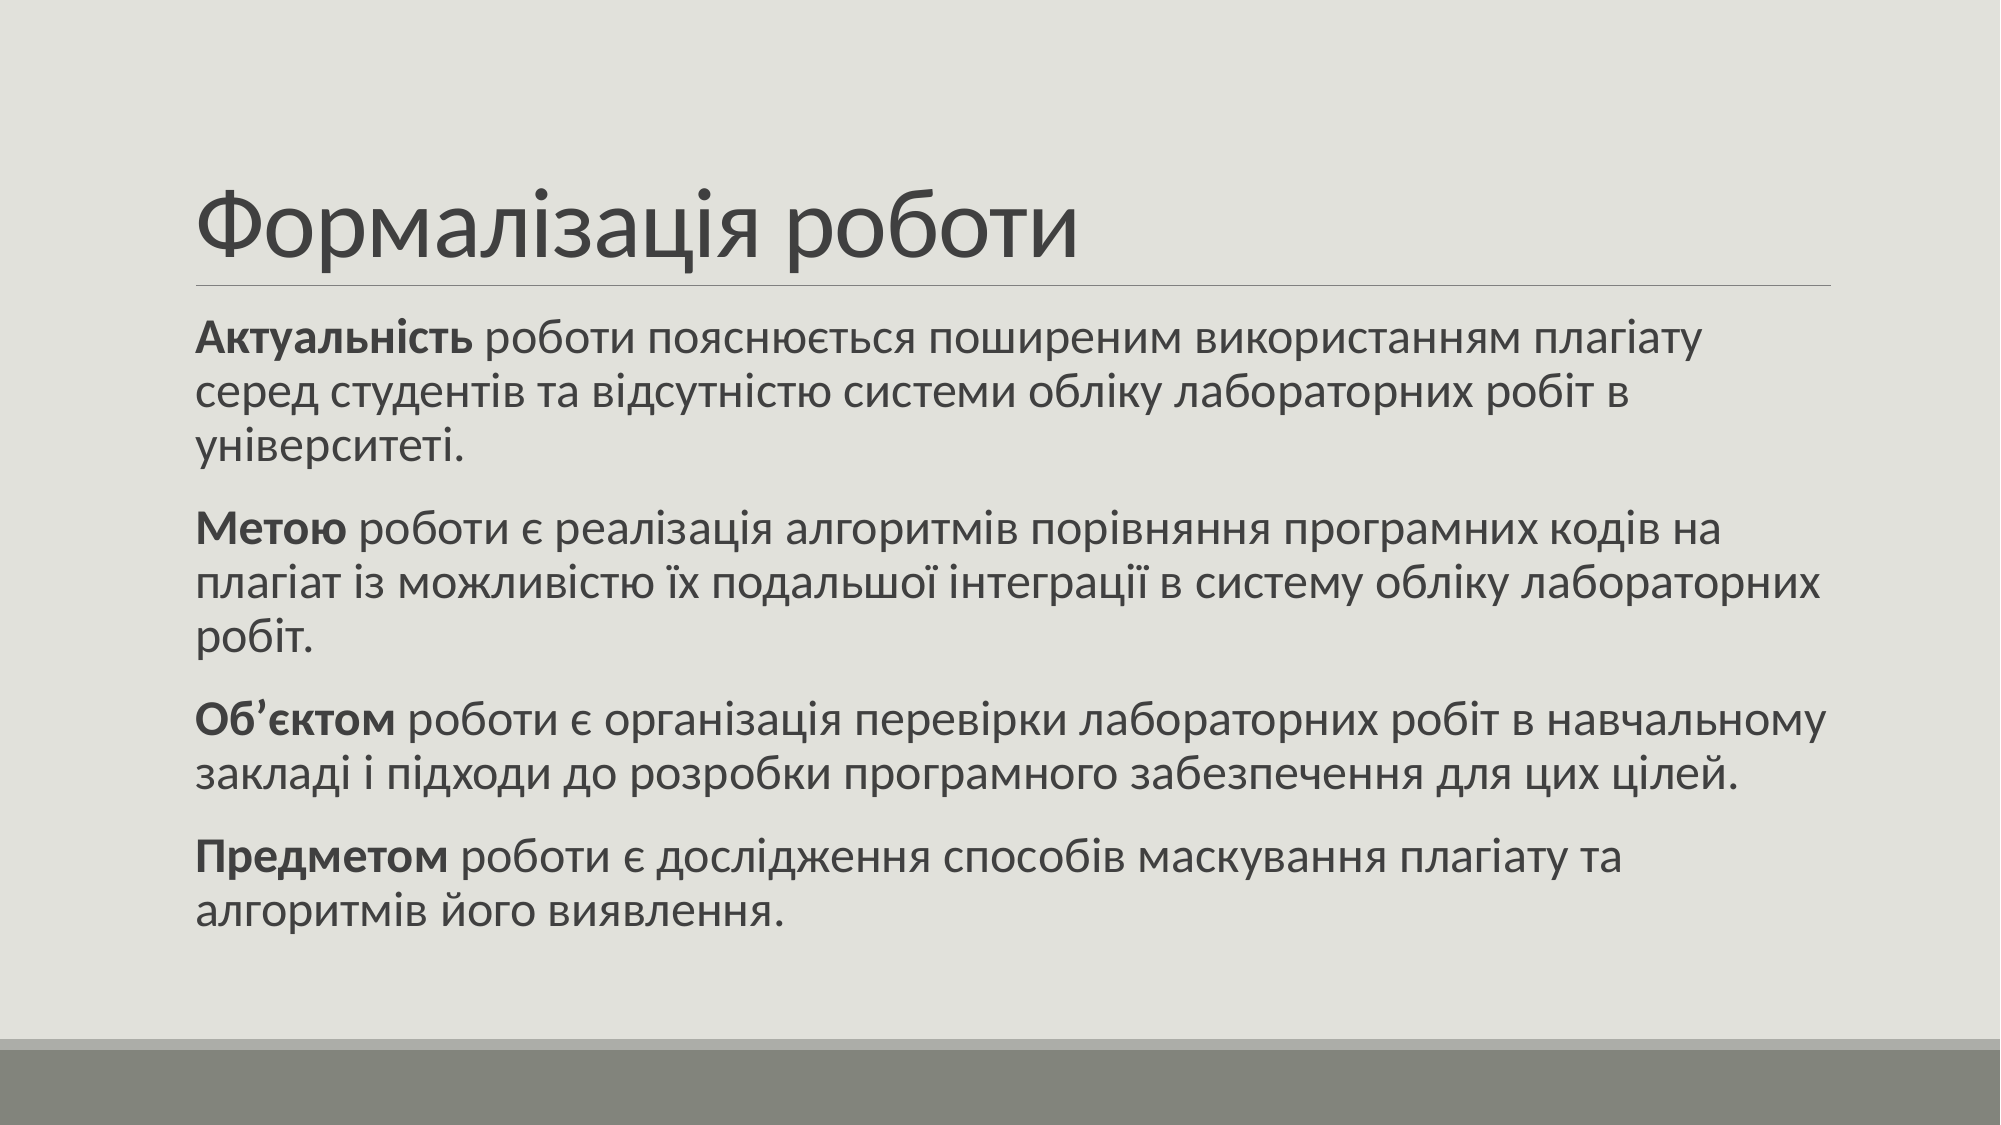

# Формалізація роботи
Актуальність роботи пояснюється поширеним використанням плагіату серед студентів та відсутністю системи обліку лабораторних робіт в університеті.
Метою роботи є реалізація алгоритмів порівняння програмних кодів на плагіат із можливістю їх подальшої інтеграції в систему обліку лабораторних робіт.
Об’єктом роботи є організація перевірки лабораторних робіт в навчальному закладі і підходи до розробки програмного забезпечення для цих цілей.
Предметом роботи є дослідження способів маскування плагіату та алгоритмів його виявлення.